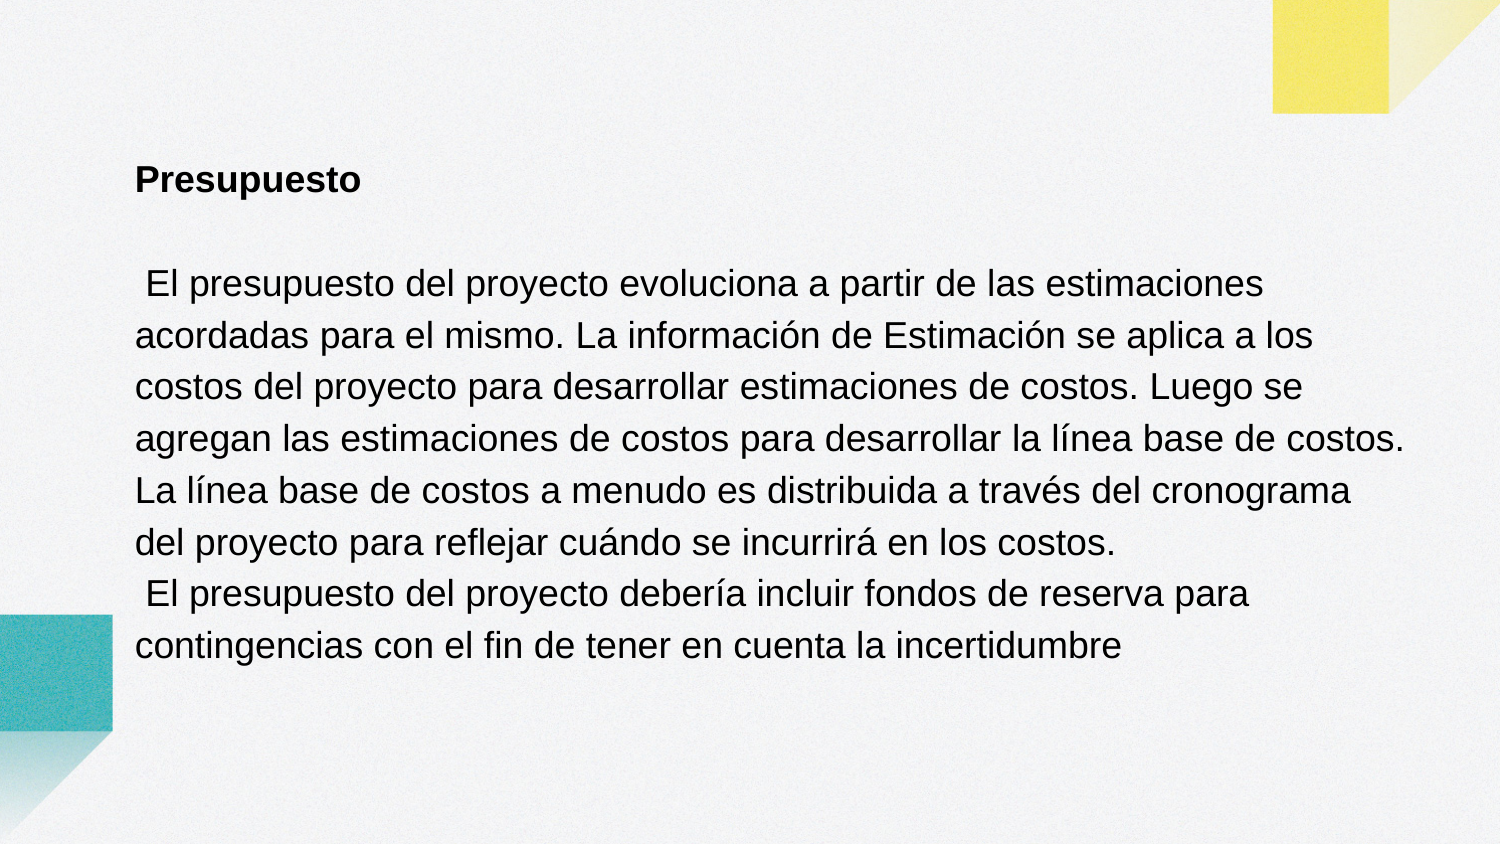

Presupuesto

 El presupuesto del proyecto evoluciona a partir de las estimaciones acordadas para el mismo. La información de Estimación se aplica a los costos del proyecto para desarrollar estimaciones de costos. Luego se agregan las estimaciones de costos para desarrollar la línea base de costos. La línea base de costos a menudo es distribuida a través del cronograma del proyecto para reflejar cuándo se incurrirá en los costos.
 El presupuesto del proyecto debería incluir fondos de reserva para contingencias con el fin de tener en cuenta la incertidumbre